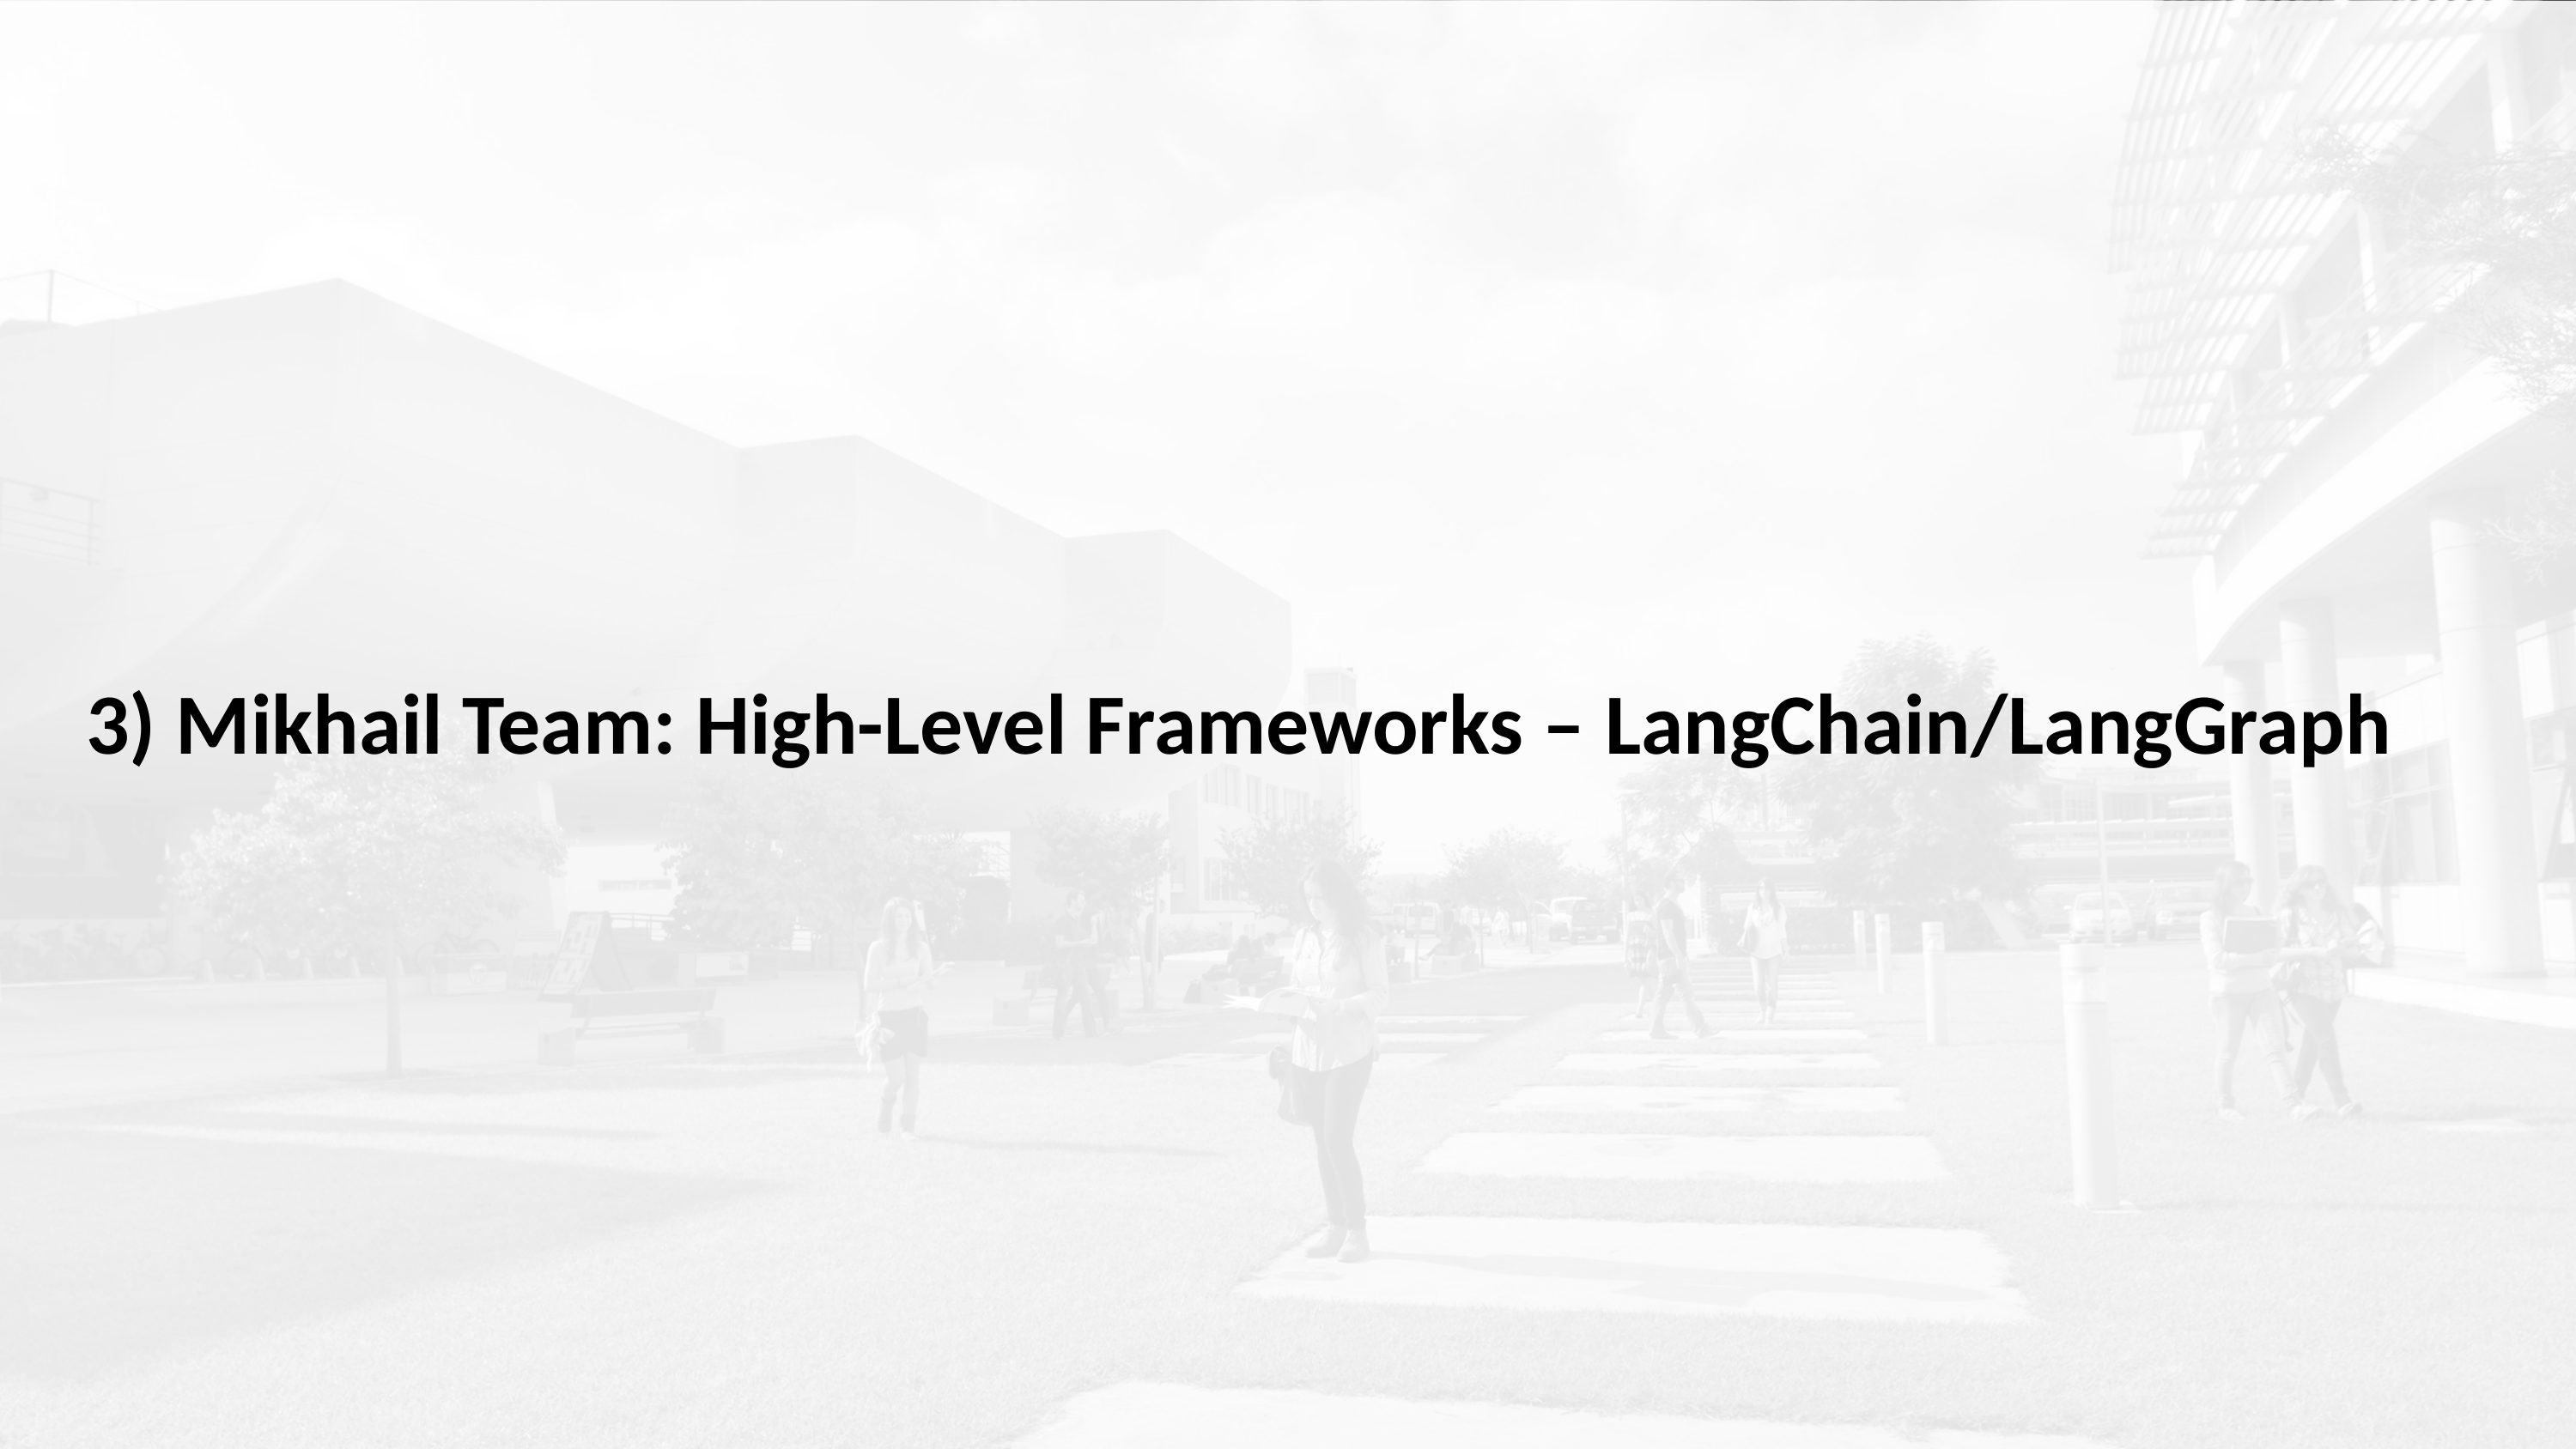

3) Mikhail Team: High-Level Frameworks – LangChain/LangGraph